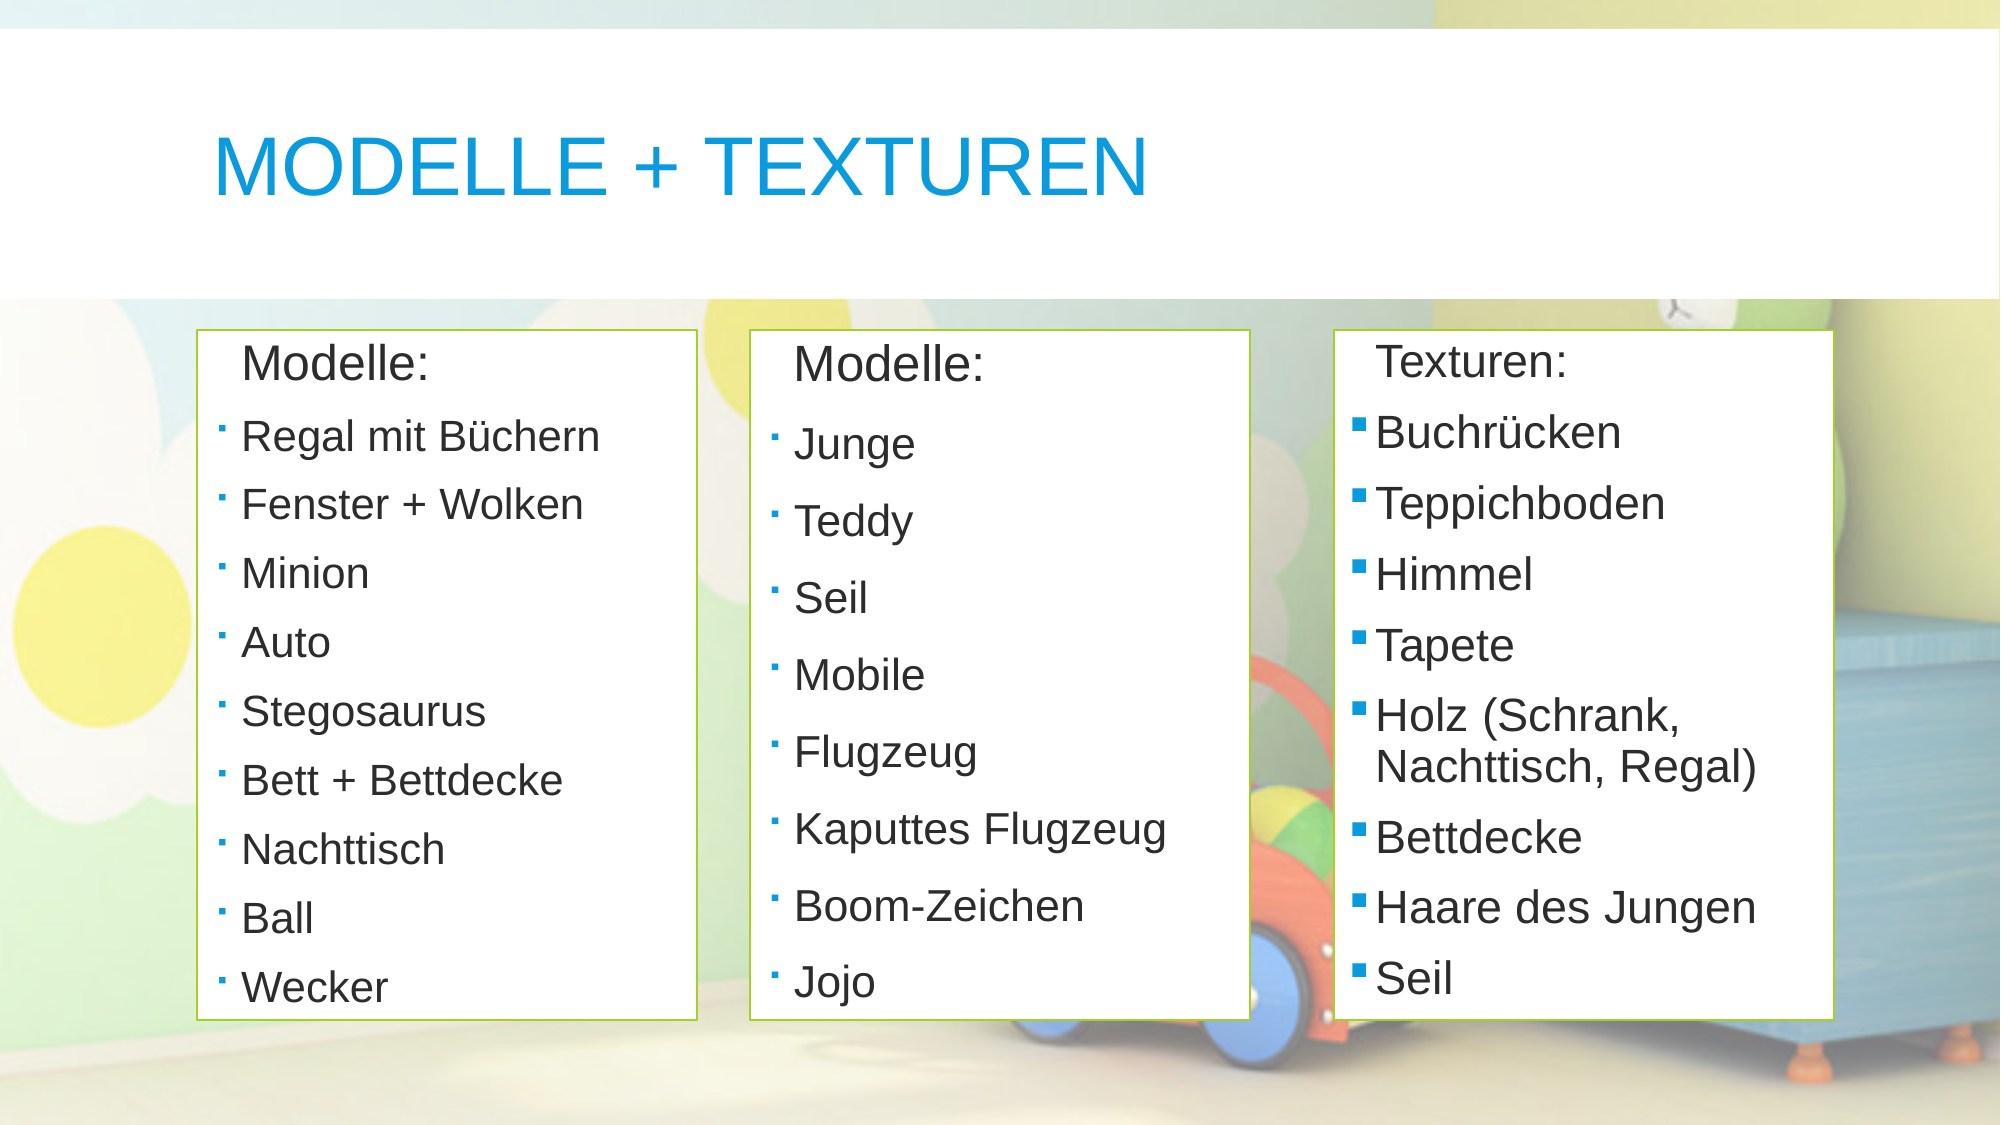

# Modelle + texturen
Modelle:
Regal mit Büchern
Fenster + Wolken
Minion
Auto
Stegosaurus
Bett + Bettdecke
Nachttisch
Ball
Wecker

Modelle:
Junge
Teddy
Seil
Mobile
Flugzeug
Kaputtes Flugzeug
Boom-Zeichen
Jojo

Texturen:
Buchrücken
Teppichboden
Himmel
Tapete
Holz (Schrank, Nachttisch, Regal)
Bettdecke
Haare des Jungen
Seil